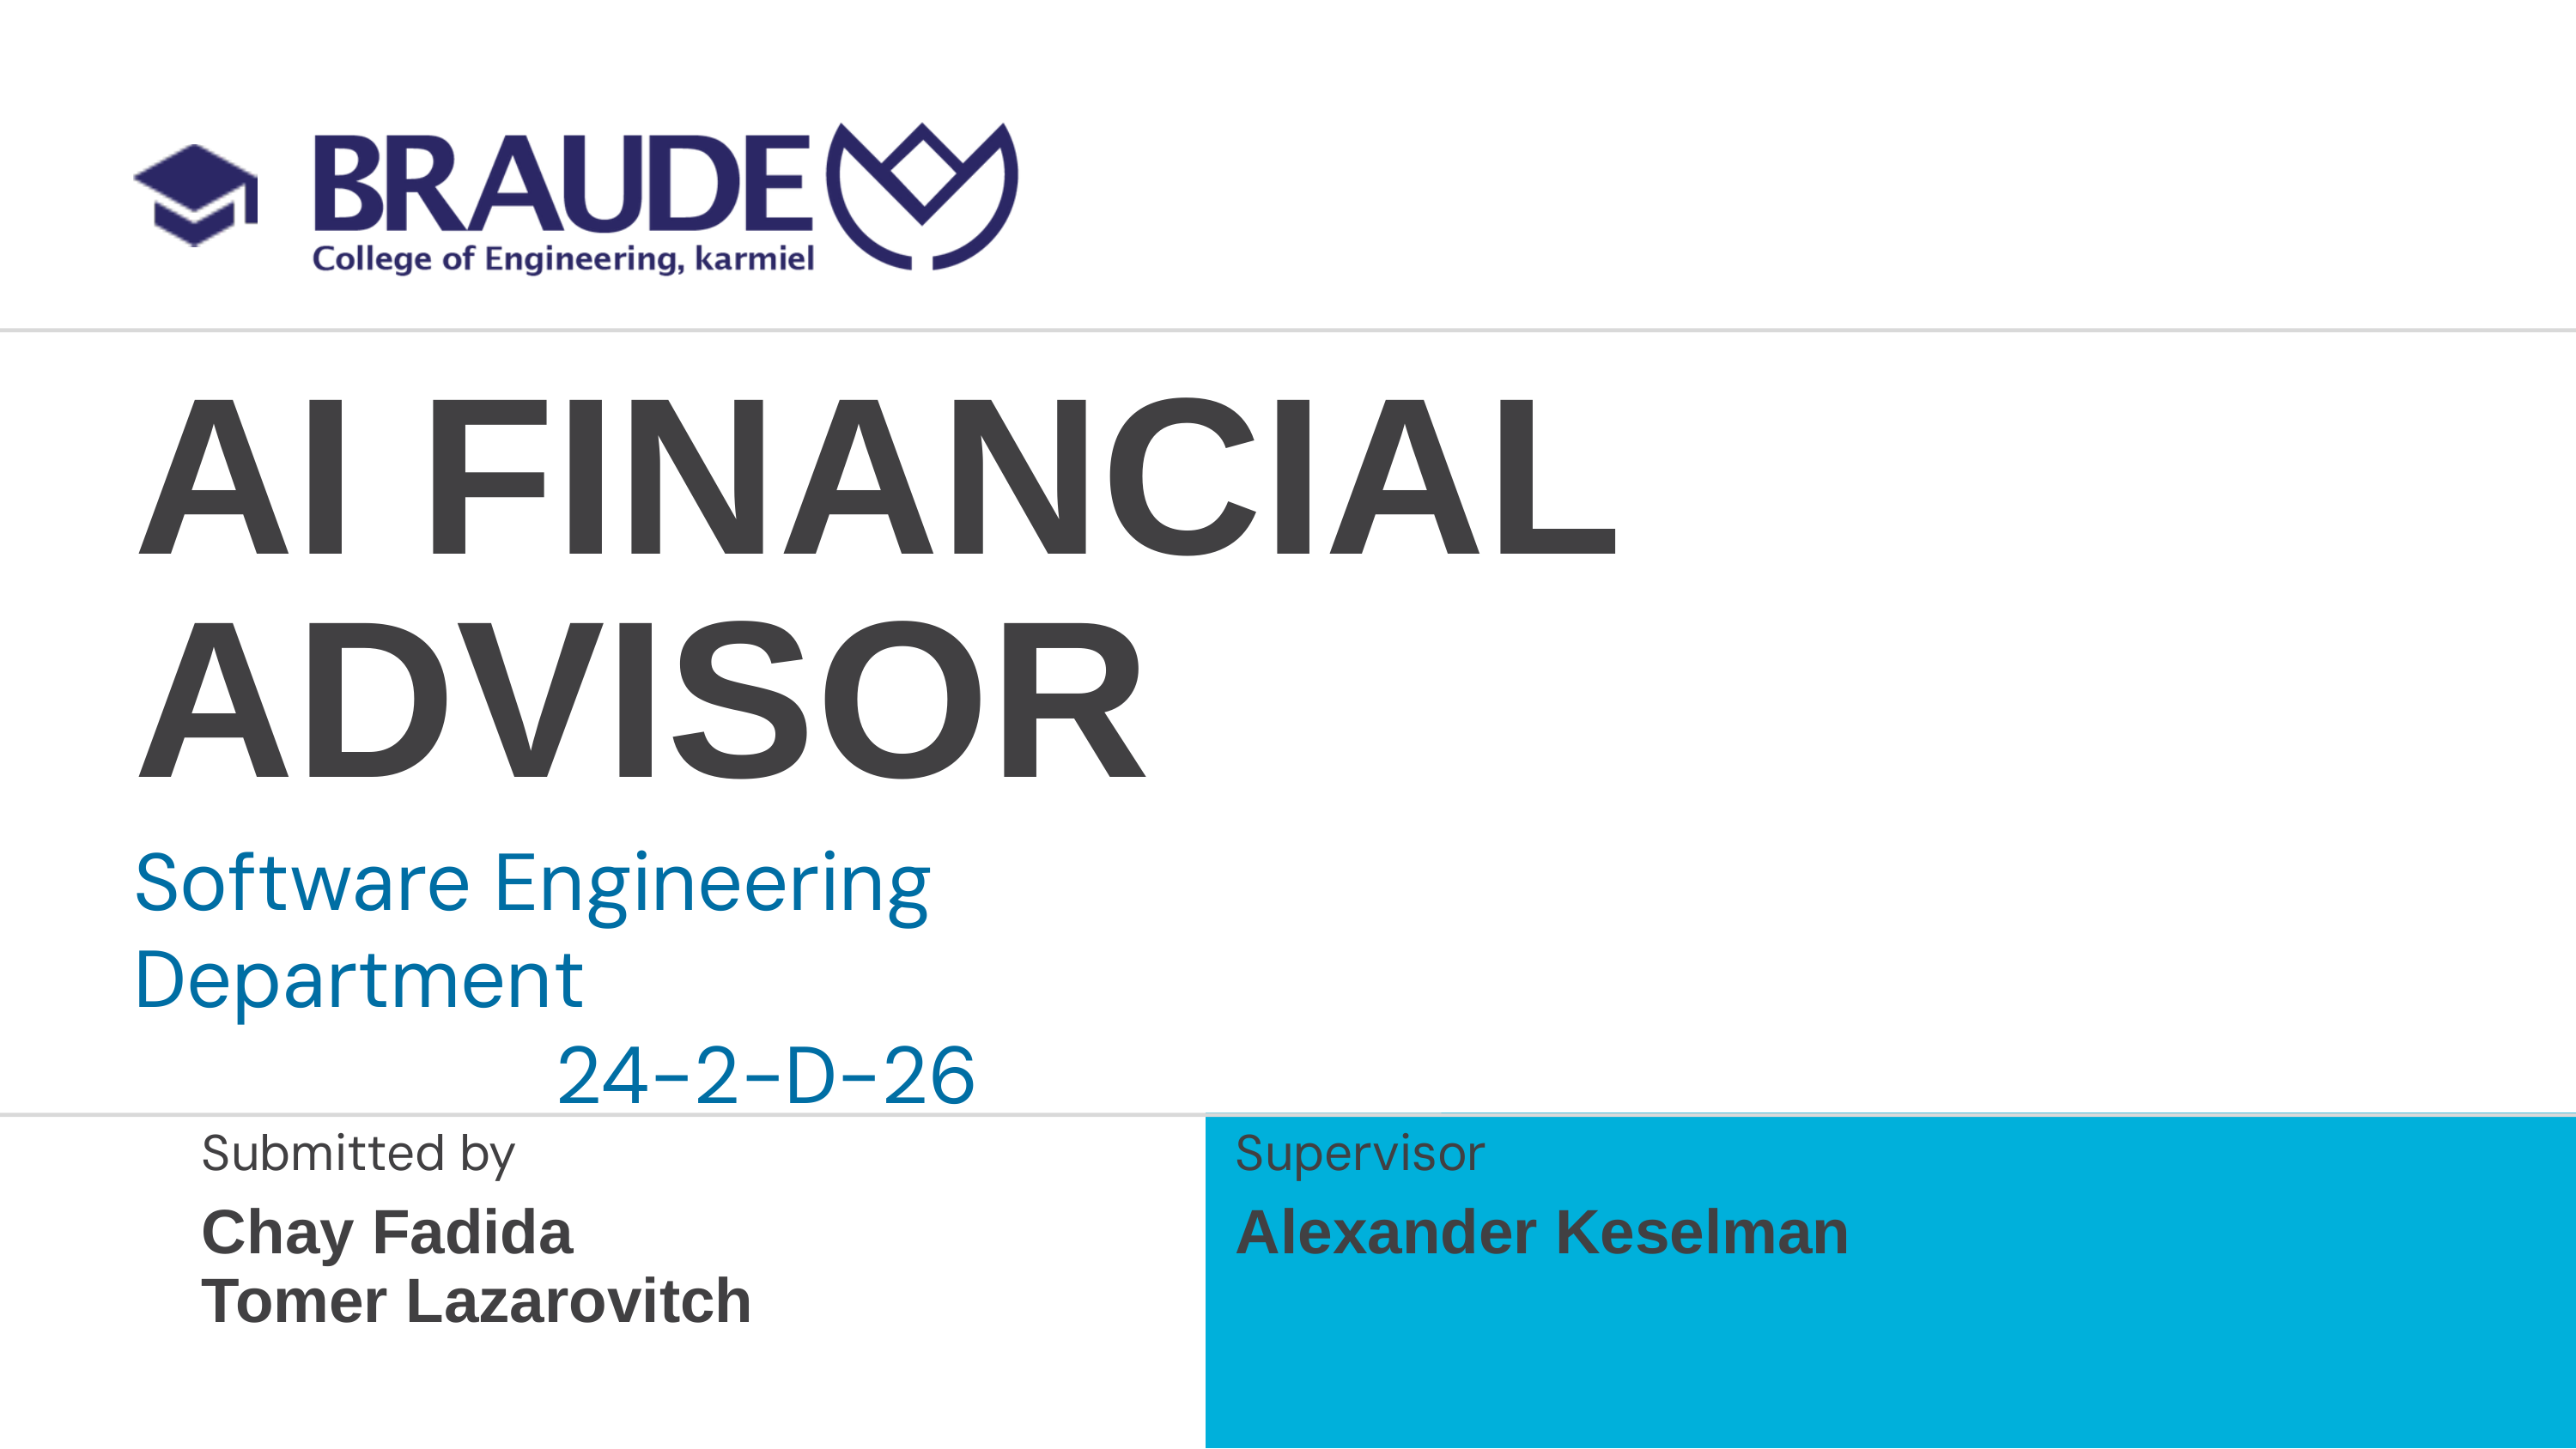

AI FINANCIAL
ADVISOR
Software Engineering Department
24-2-D-26

Submitted by
Supervisor
Chay Fadida
Tomer Lazarovitch
Alexander Keselman